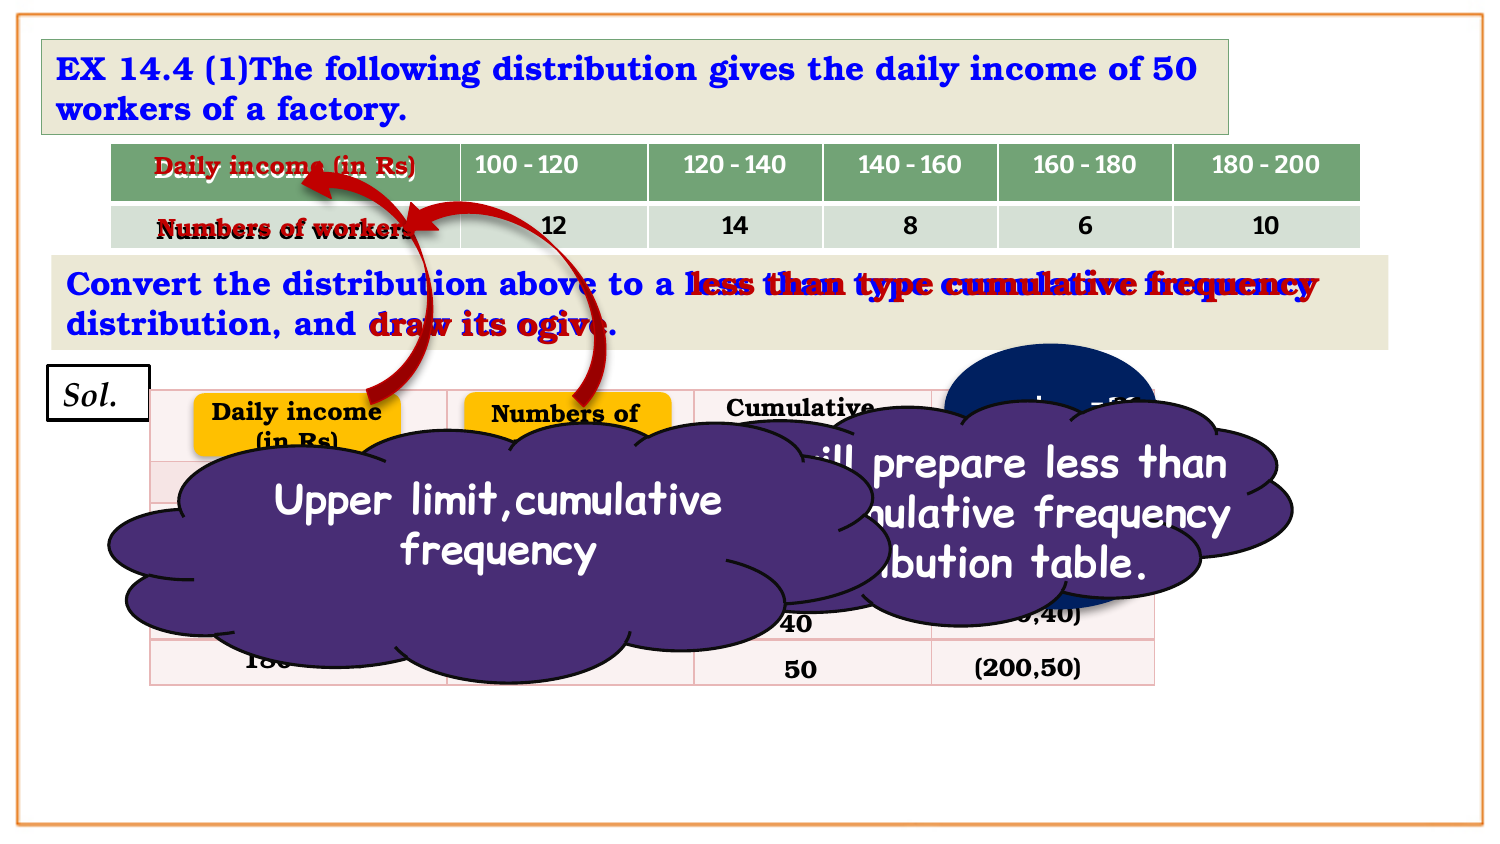

Exercise 14.4 – Q.1
EX 14.4 (1)The following distribution gives the daily income of 50 workers of a factory.
Daily income (in Rs)
| Daily income (in Rs) | 100 - 120 | 120 - 140 | 140 - 160 | 160 - 180 | 180 - 200 |
| --- | --- | --- | --- | --- | --- |
| Numbers of workers | 12 | 14 | 8 | 6 | 10 |

Numbers of workers

Second column will be frequency. In this sum it is number of worker

Third column will be less than type cumulative frequency. In this we add the frequency from Up to Down
less than type cumulative frequency
Convert the distribution above to a less than type cumulative frequency
distribution, and draw its ogive.
draw its ogive

Sol.
+
= 26
26
Cumulative Frequency
Points to be plotted
Daily income (in Rs)

First column will be continuous classes in this sum it is daily income (in Rs.)
|  |  |  |  |
| --- | --- | --- | --- |
|  |  |  |  |
|  |  |  |  |
|  |  |  |  |
|  |  |  |  |
|  |  |  |  |
Numbers of workers

We will prepare less than type cumulative frequency distribution table.

Upper limit,cumulative frequency

Fourth column will be points to be plotted upper limit/cumulative frequency
12
(120,12)
12
100 - 120
12

26
120 - 140
14
14
(140,26)
+
34
= 34
8
8
(160,34)
140 - 160
6
160 - 180
(180,40)
40
180 - 200
10
(200,50)
50